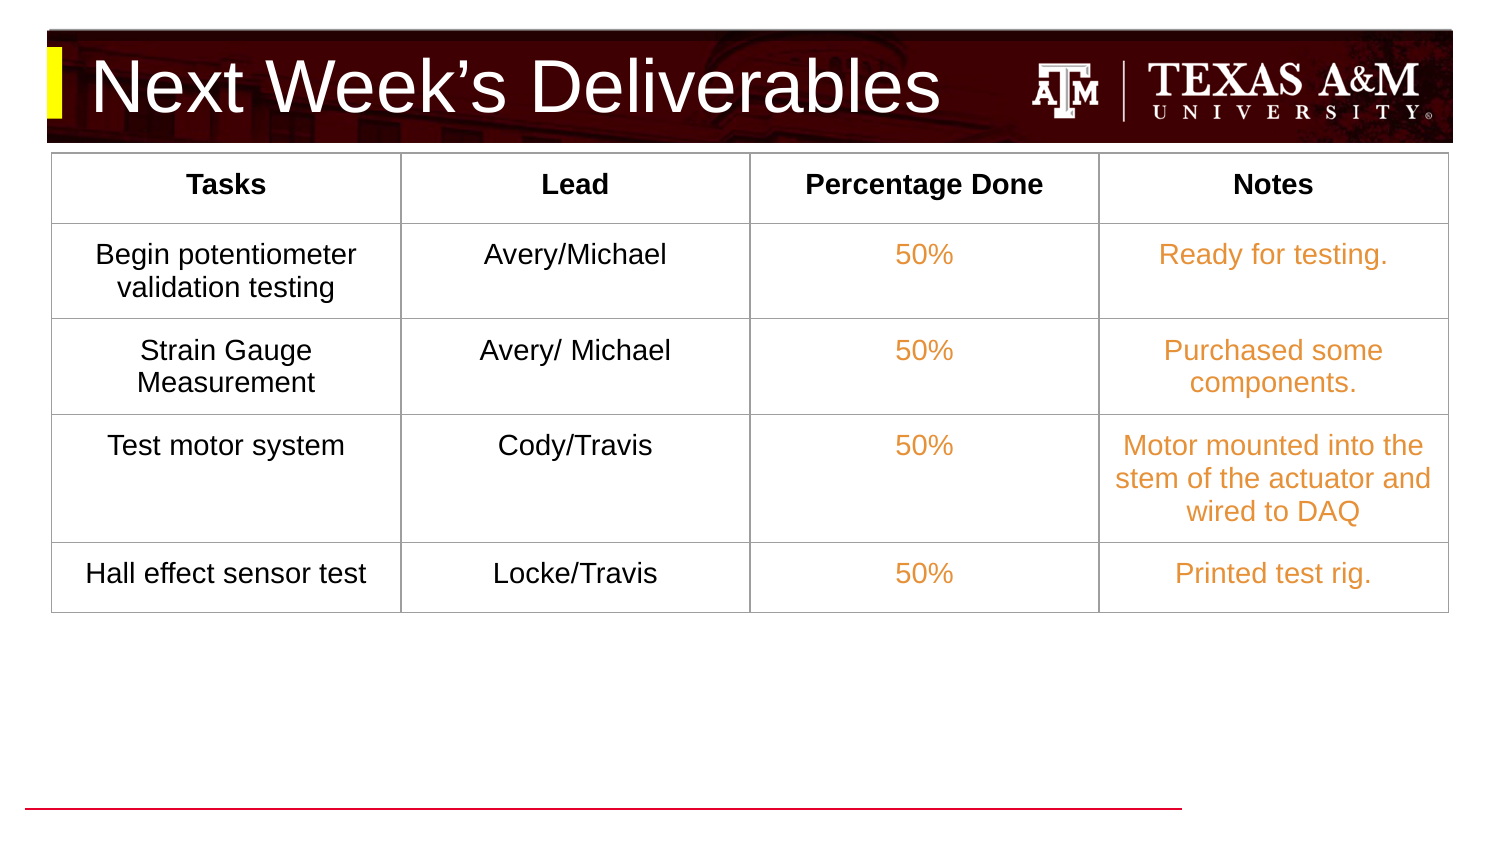

# Next Week’s Deliverables
| Tasks | Lead | Percentage Done | Notes |
| --- | --- | --- | --- |
| Begin potentiometer validation testing | Avery/Michael | 50% | Ready for testing. |
| Strain Gauge Measurement | Avery/ Michael | 50% | Purchased some components. |
| Test motor system | Cody/Travis | 50% | Motor mounted into the stem of the actuator and wired to DAQ |
| Hall effect sensor test | Locke/Travis | 50% | Printed test rig. |